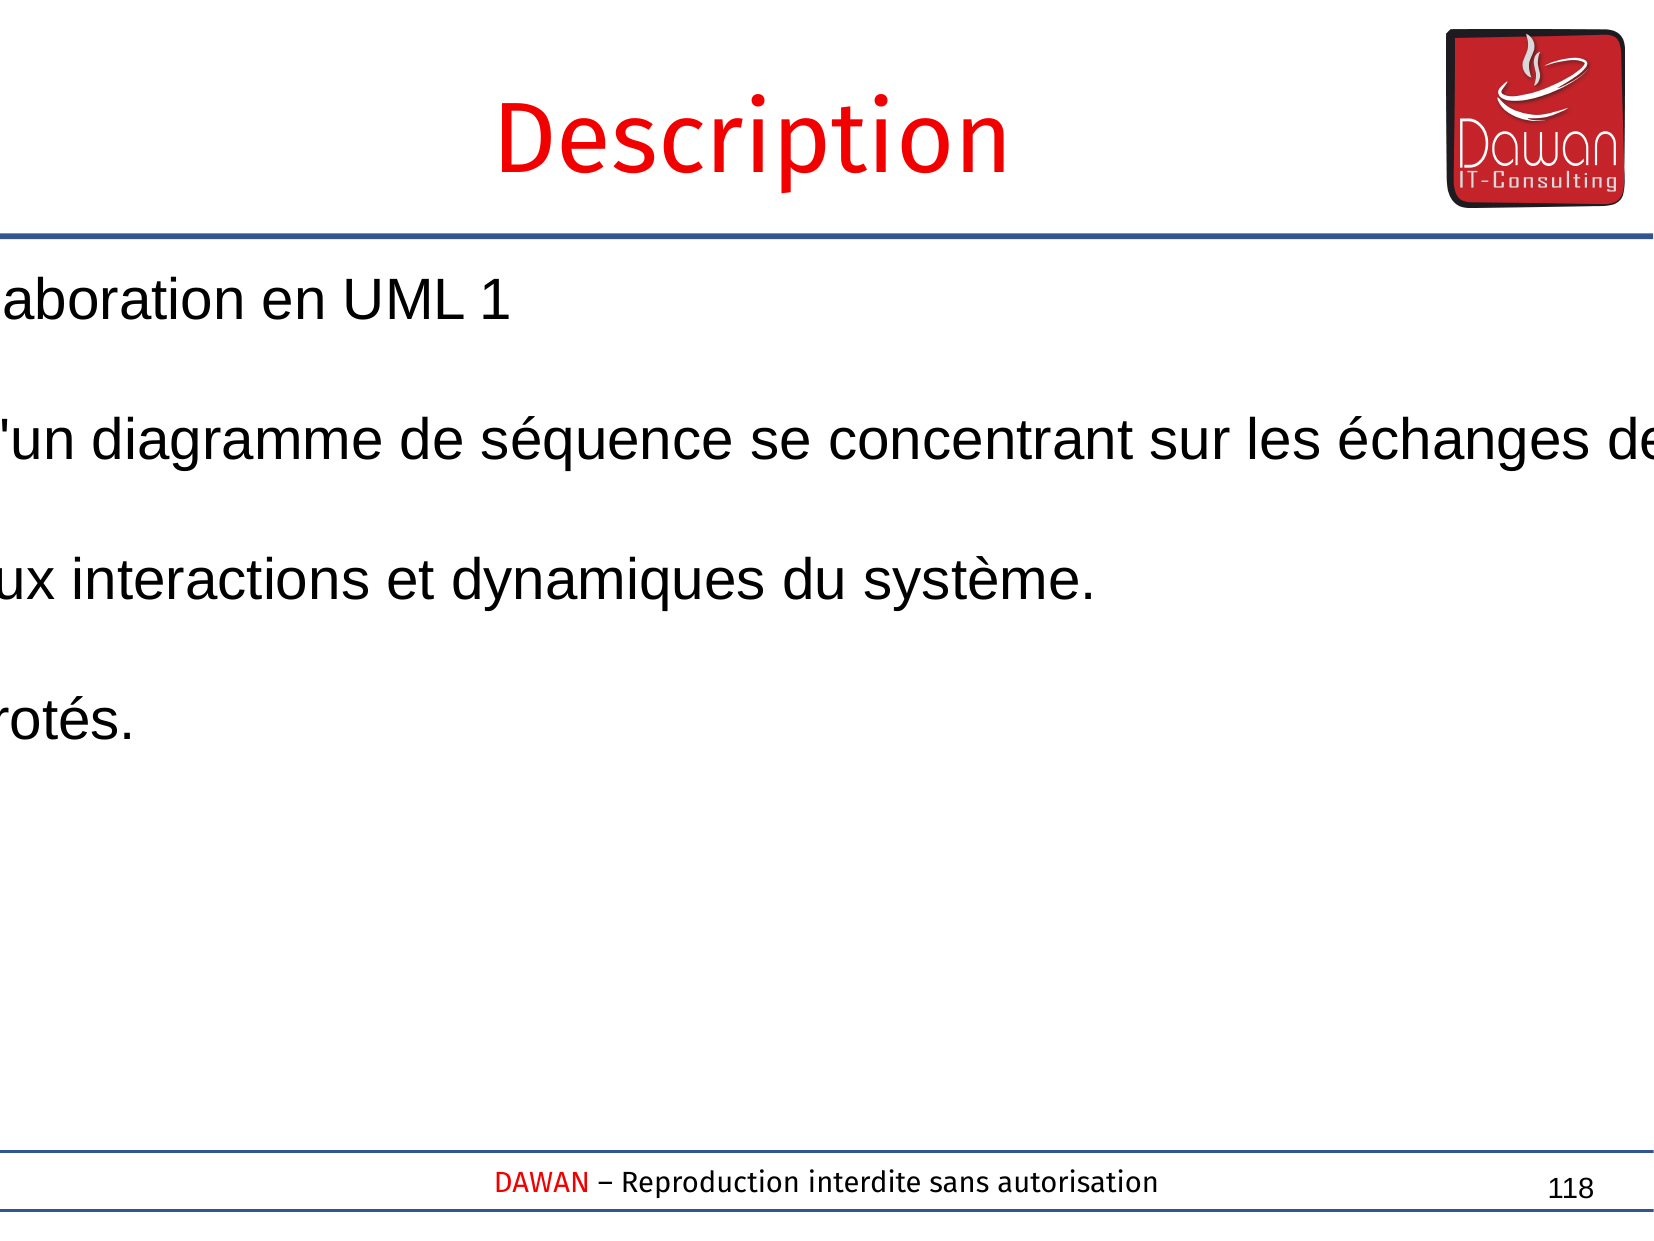

Description
- Nommé Diagramme de collaboration en UML 1

- Représentation simplifiée d'un diagramme de séquence se concentrant sur les échanges de messages entre les objets.

- Organisation des acteurs aux interactions et dynamiques du système.

- Notion de messages numérotés.
118